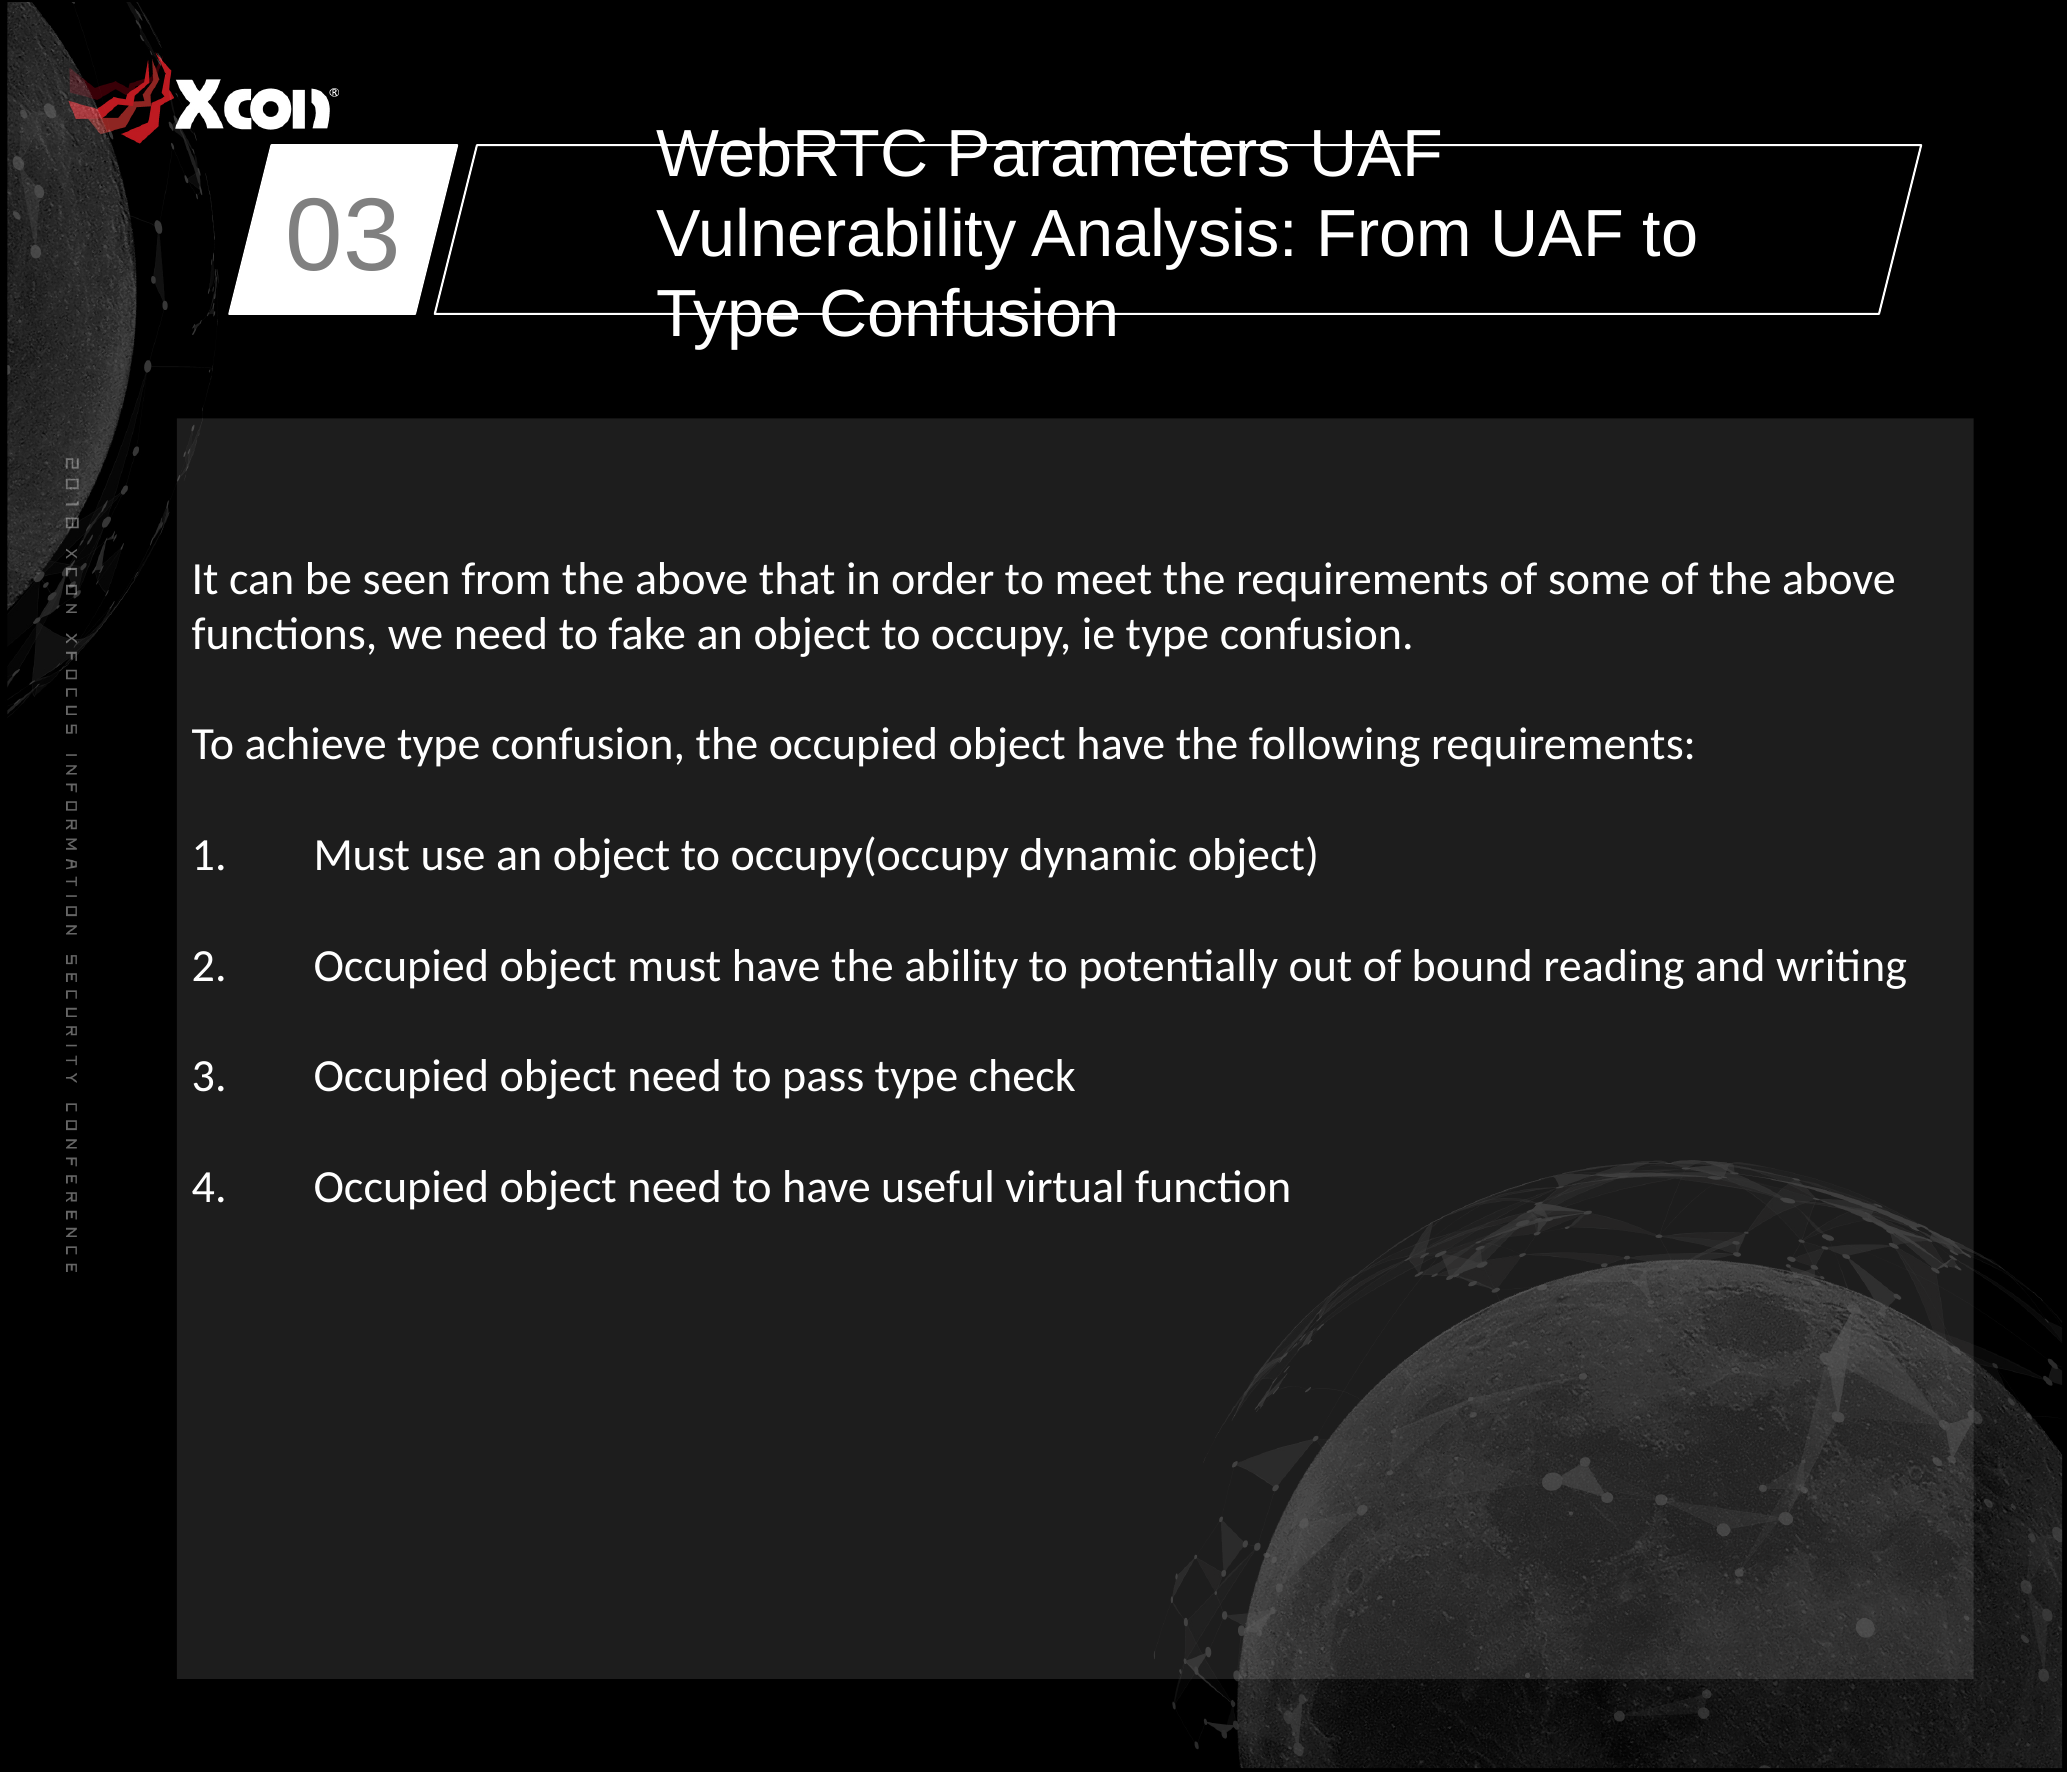

03
WebRTC Parameters UAF Vulnerability Analysis: From UAF to Type Confusion

It can be seen from the above that in order to meet the requirements of some of the above functions, we need to fake an object to occupy, ie type confusion.

To achieve type confusion, the occupied object have the following requirements:

Must use an object to occupy(occupy dynamic object)

Occupied object must have the ability to potentially out of bound reading and writing

Occupied object need to pass type check

Occupied object need to have useful virtual function